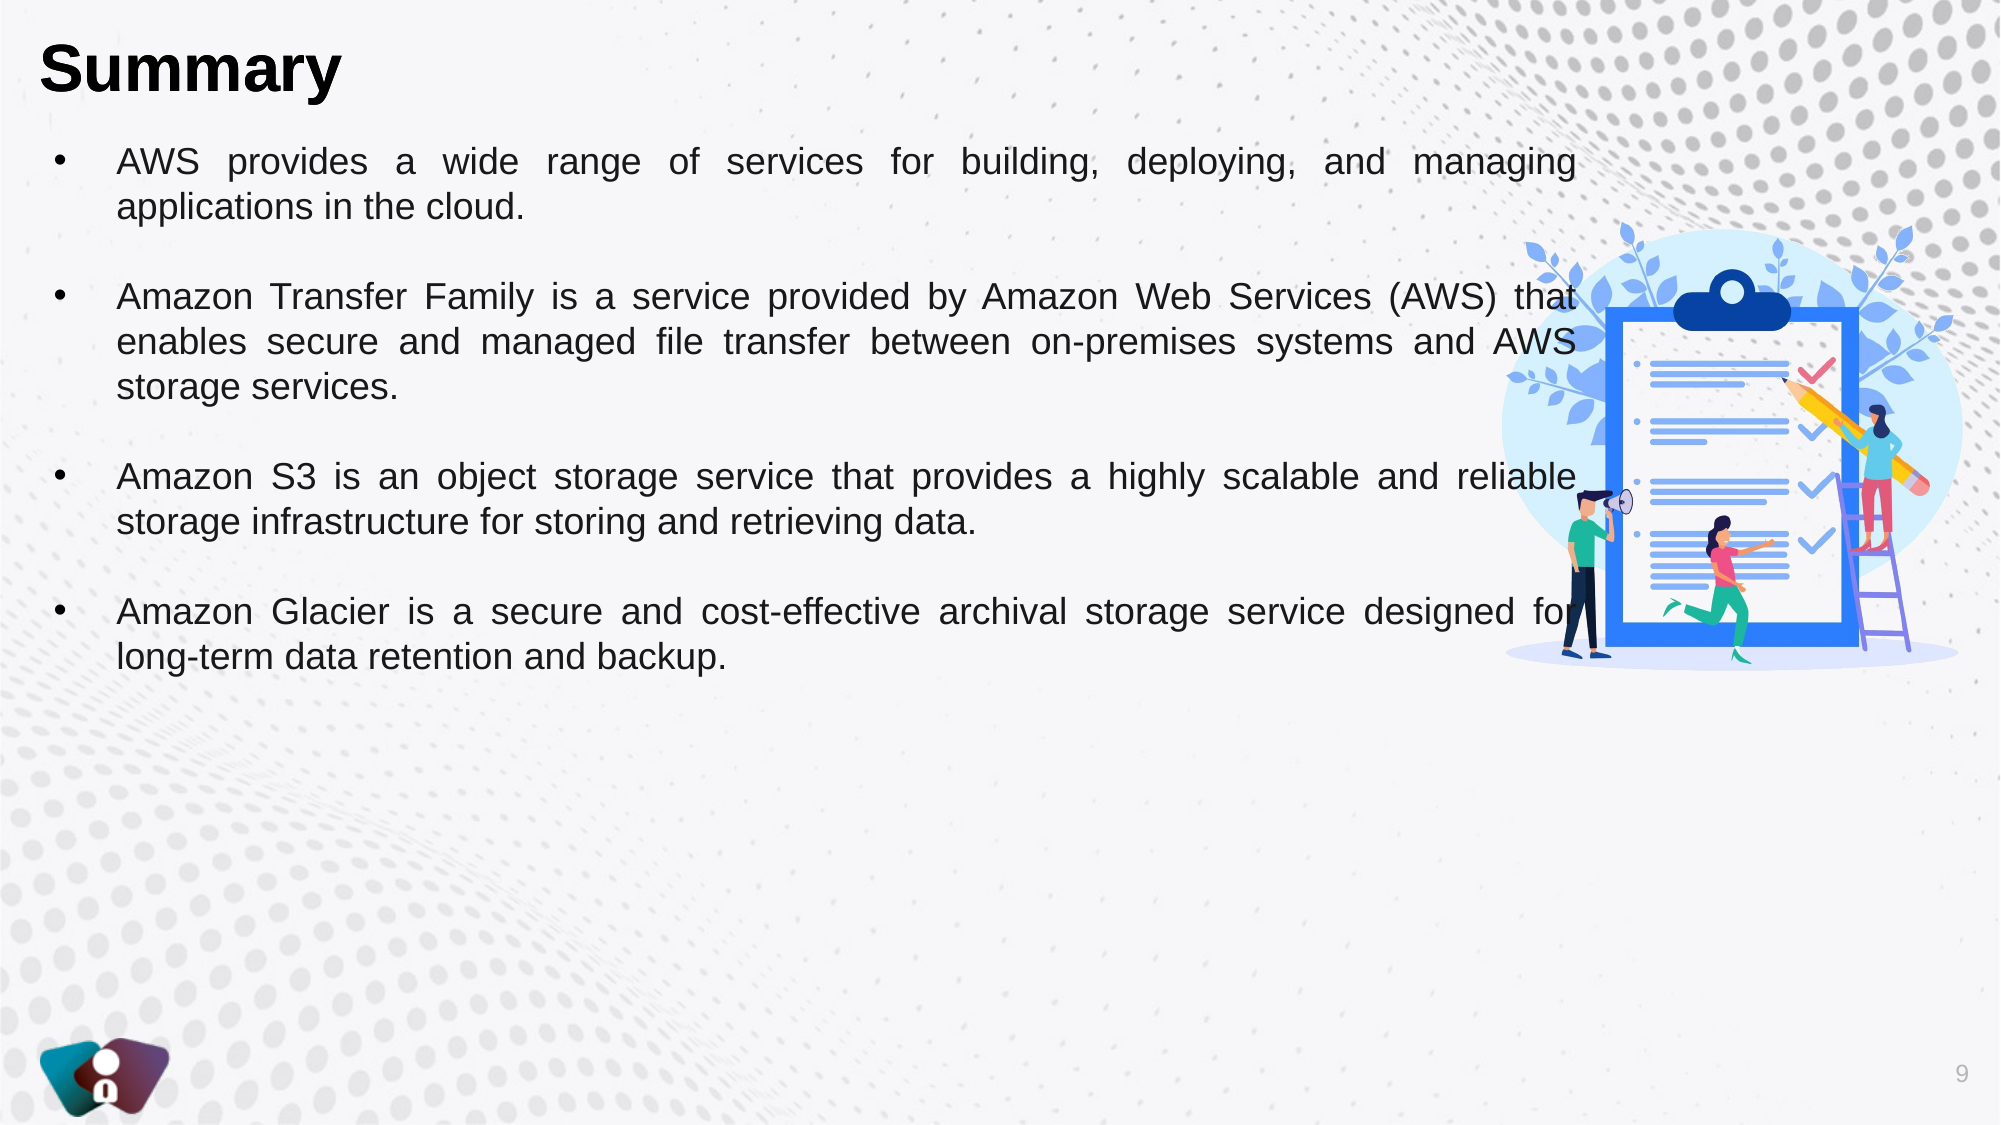

AWS provides a wide range of services for building, deploying, and managing applications in the cloud.

Amazon Transfer Family is a service provided by Amazon Web Services (AWS) that enables secure and managed file transfer between on-premises systems and AWS storage services.

Amazon S3 is an object storage service that provides a highly scalable and reliable storage infrastructure for storing and retrieving data.

Amazon Glacier is a secure and cost-effective archival storage service designed for long-term data retention and backup.

9